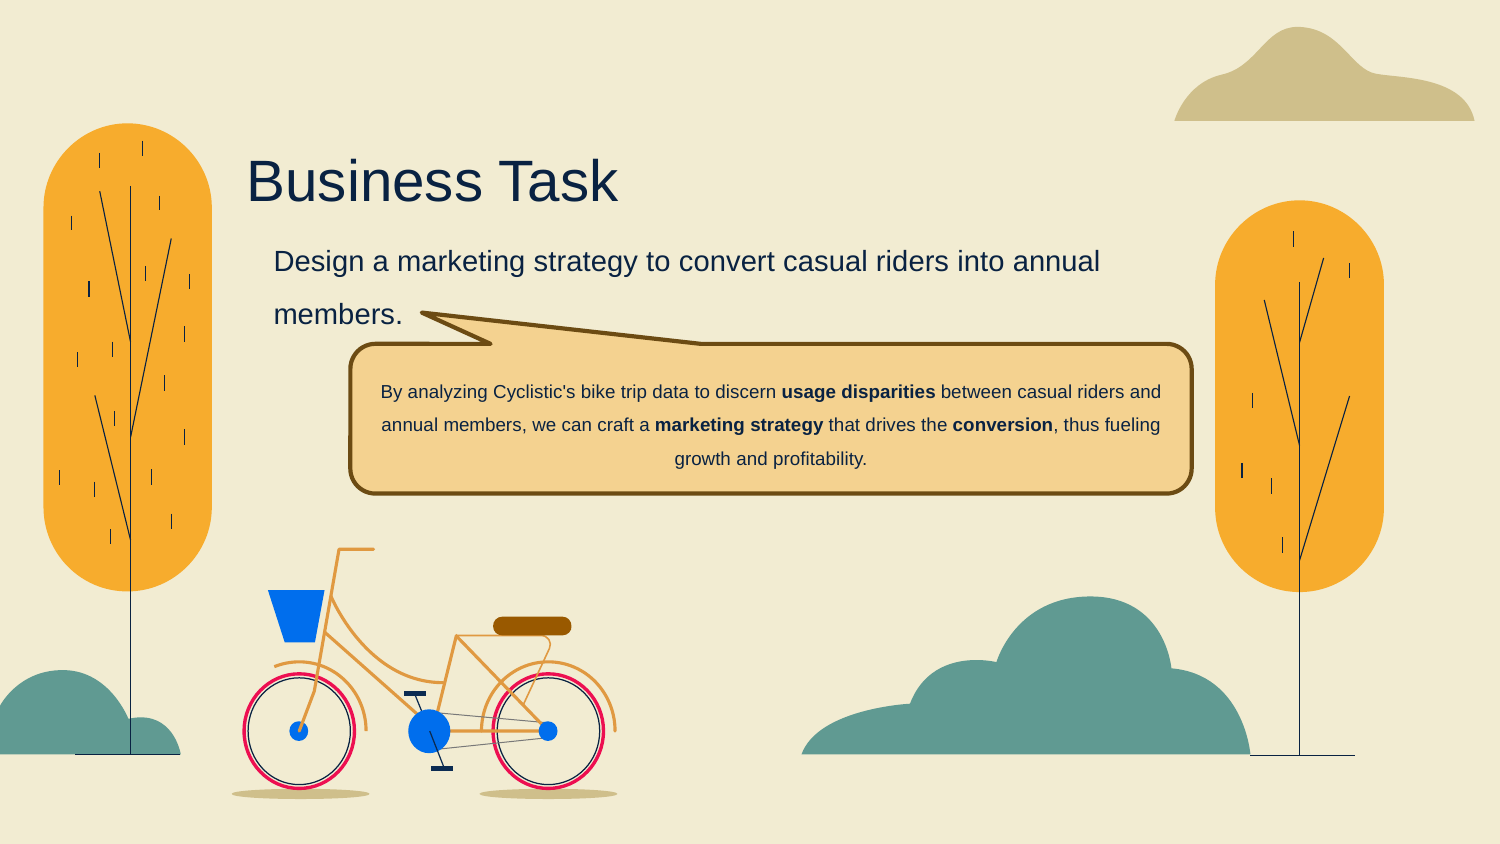

# Business Task
Design a marketing strategy to convert casual riders into annual members.
By analyzing Cyclistic's bike trip data to discern usage disparities between casual riders and annual members, we can craft a marketing strategy that drives the conversion, thus fueling growth and profitability.